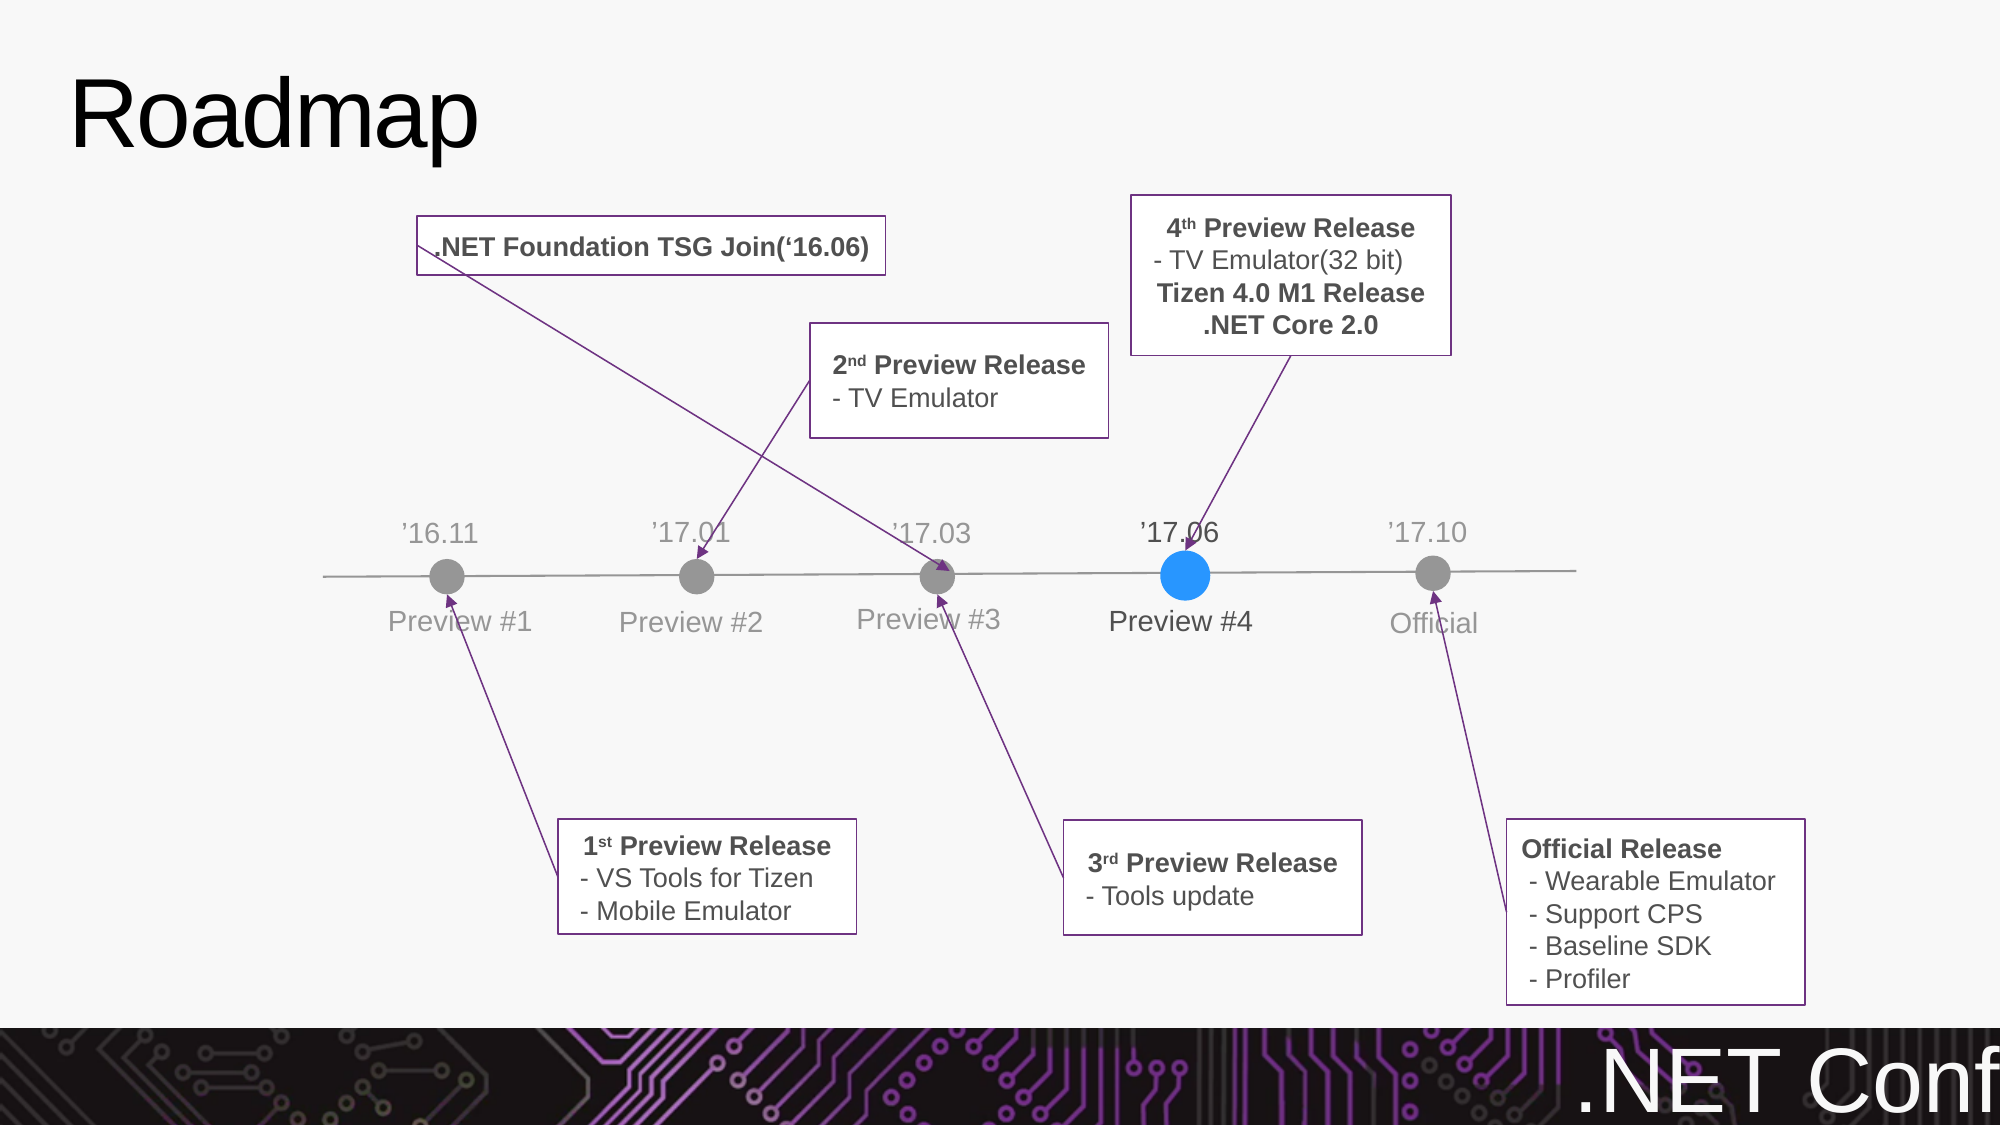

# Roadmap
4th Preview Release
 - TV Emulator(32 bit)
Tizen 4.0 M1 Release
.NET Core 2.0
.NET Foundation TSG Join(‘16.06)
2nd Preview Release
 - TV Emulator
’17.01
’17.06
’17.10
’16.11
’17.03

Preview #3
Preview #4
Preview #1
Preview #2
Official
1st Preview Release
 - VS Tools for Tizen
 - Mobile Emulator
Official Release
 - Wearable Emulator
 - Support CPS
 - Baseline SDK
 - Profiler
3rd Preview Release
 - Tools update